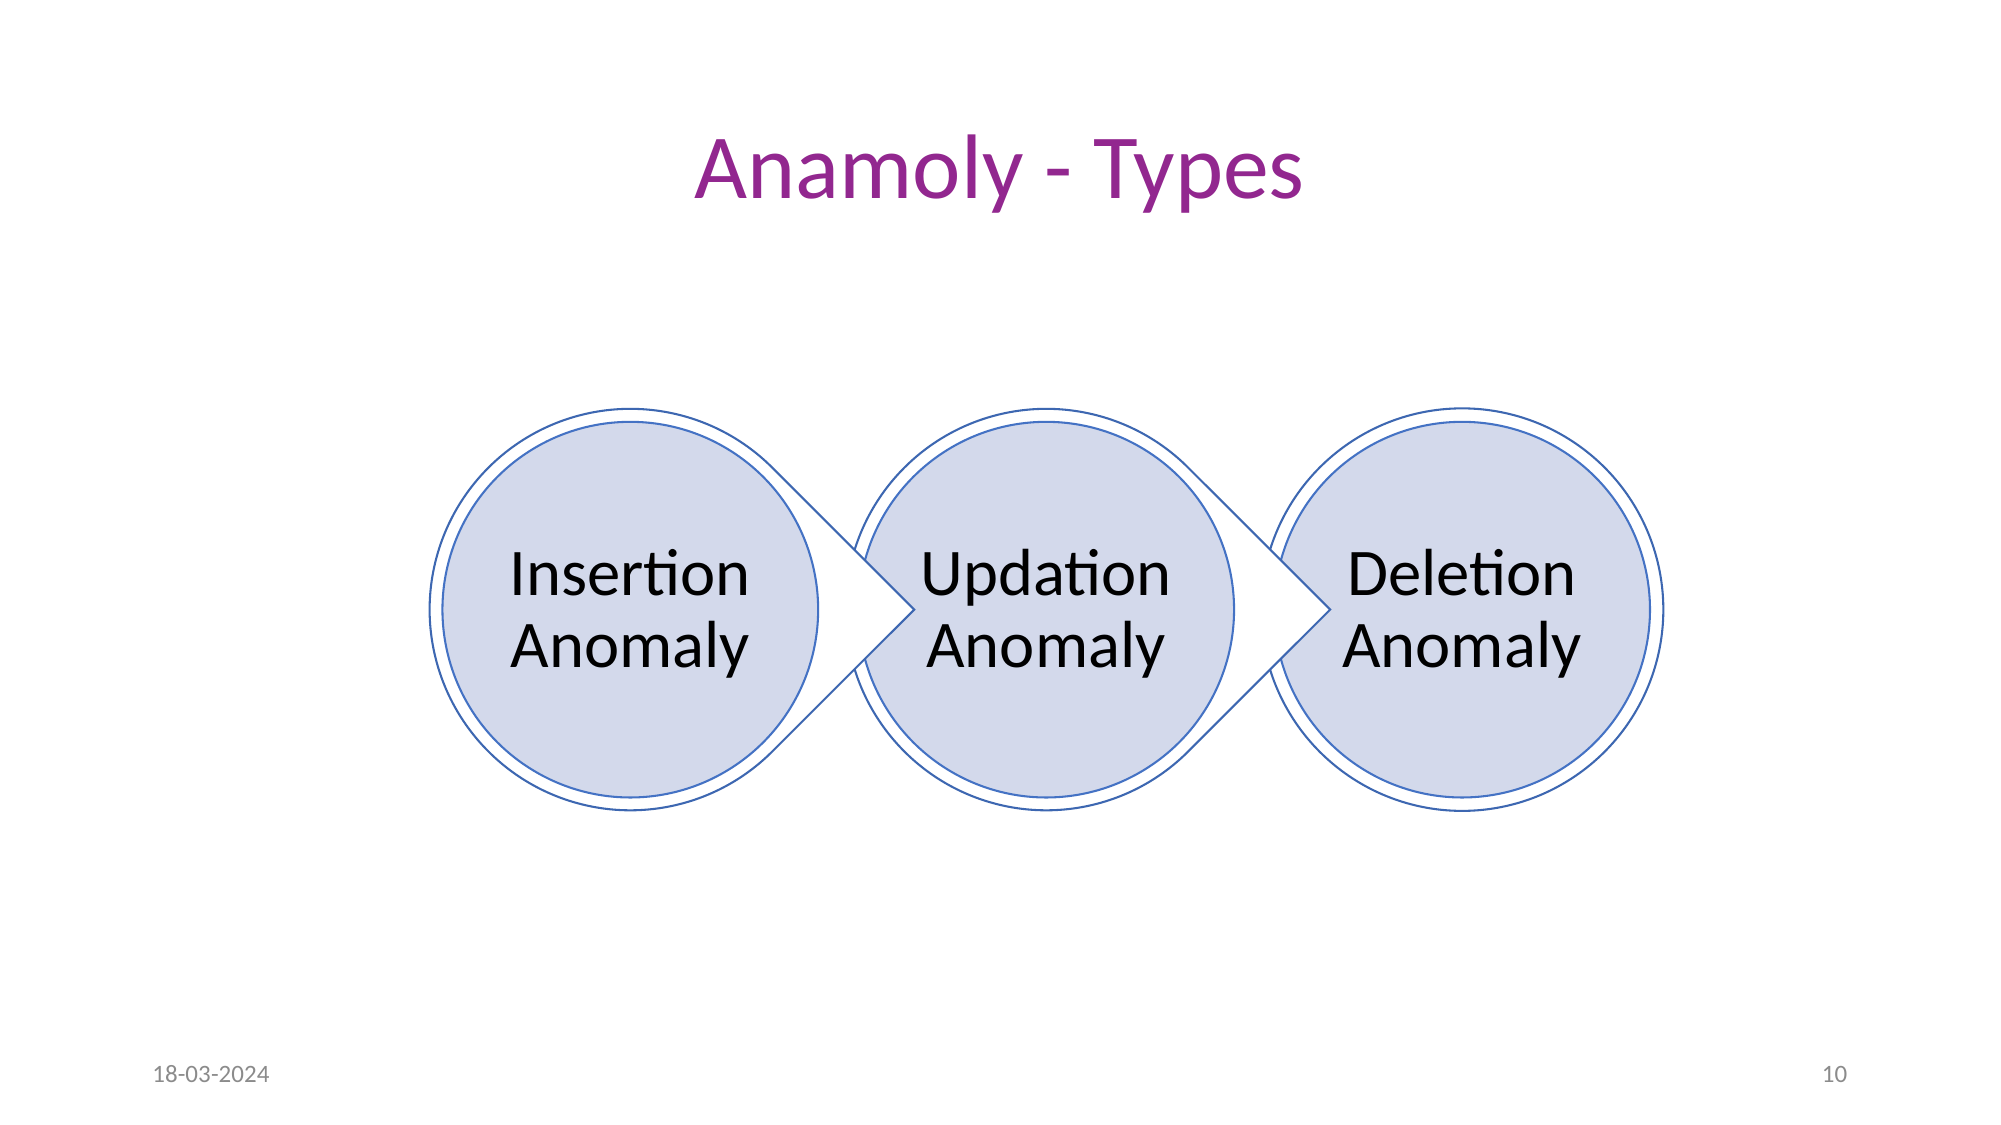

# Anamoly - Types
Deletion Anomaly
Updation Anomaly
Insertion Anomaly
18-03-2024
10